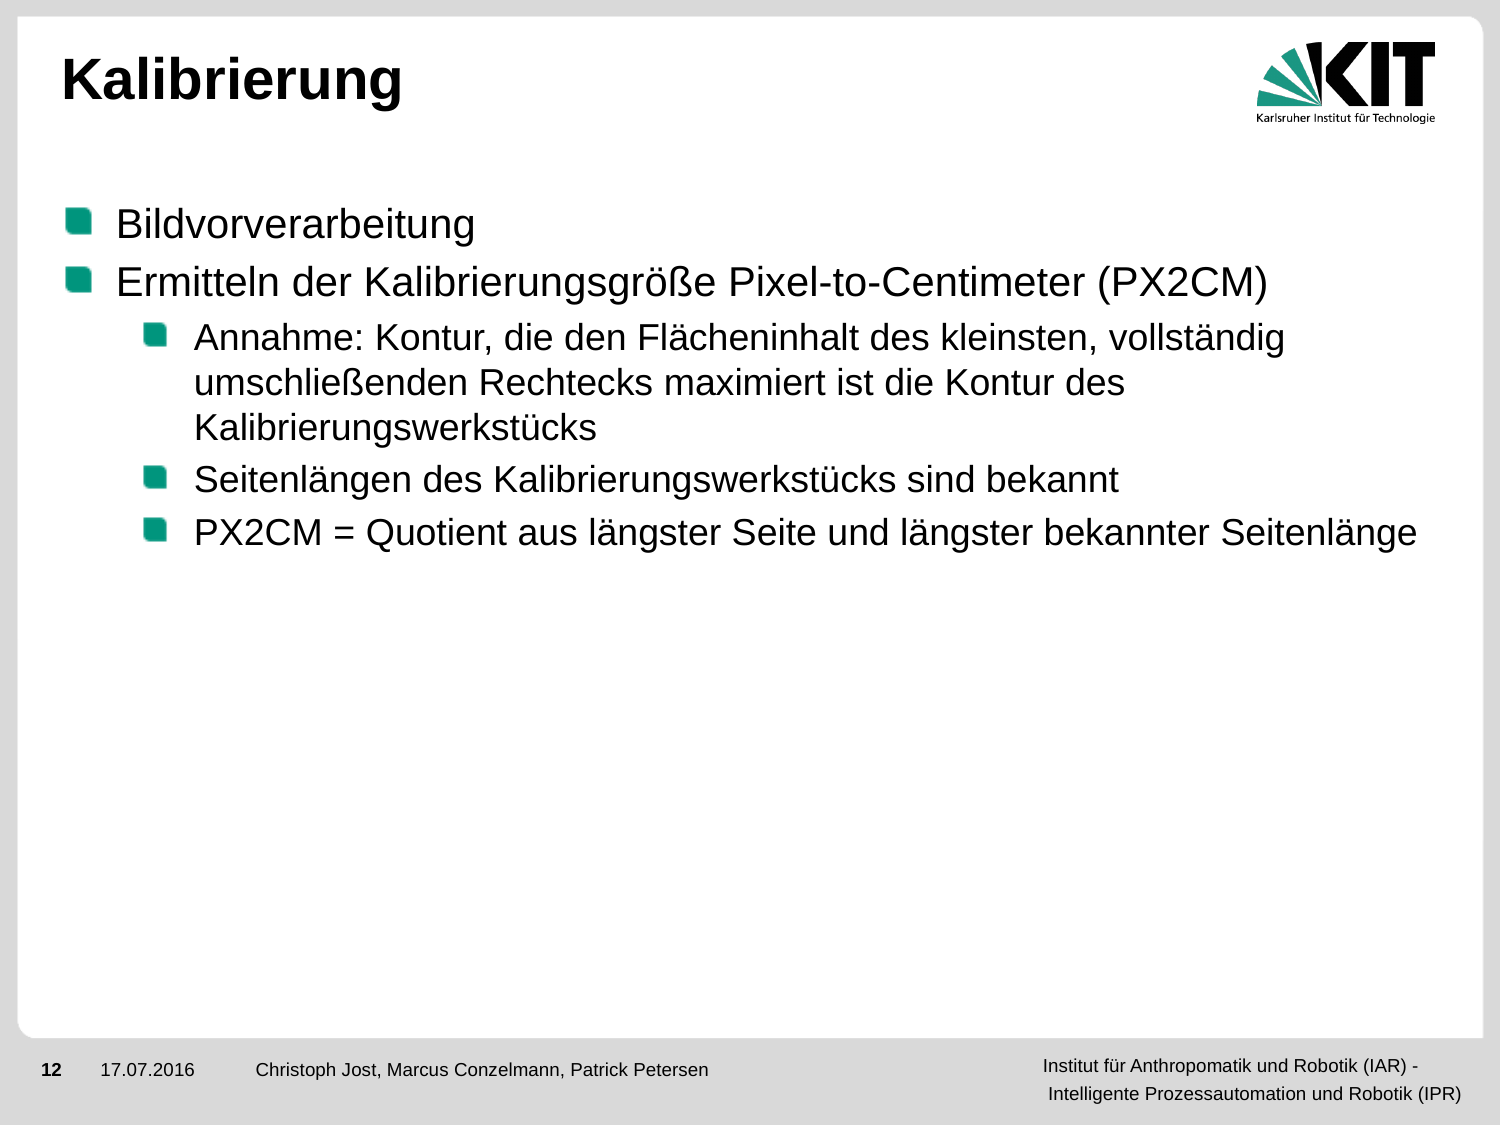

# Kalibrierung
Bildvorverarbeitung
Ermitteln der Kalibrierungsgröße Pixel-to-Centimeter (PX2CM)
Annahme: Kontur, die den Flächeninhalt des kleinsten, vollständig umschließenden Rechtecks maximiert ist die Kontur des Kalibrierungswerkstücks
Seitenlängen des Kalibrierungswerkstücks sind bekannt
PX2CM = Quotient aus längster Seite und längster bekannter Seitenlänge